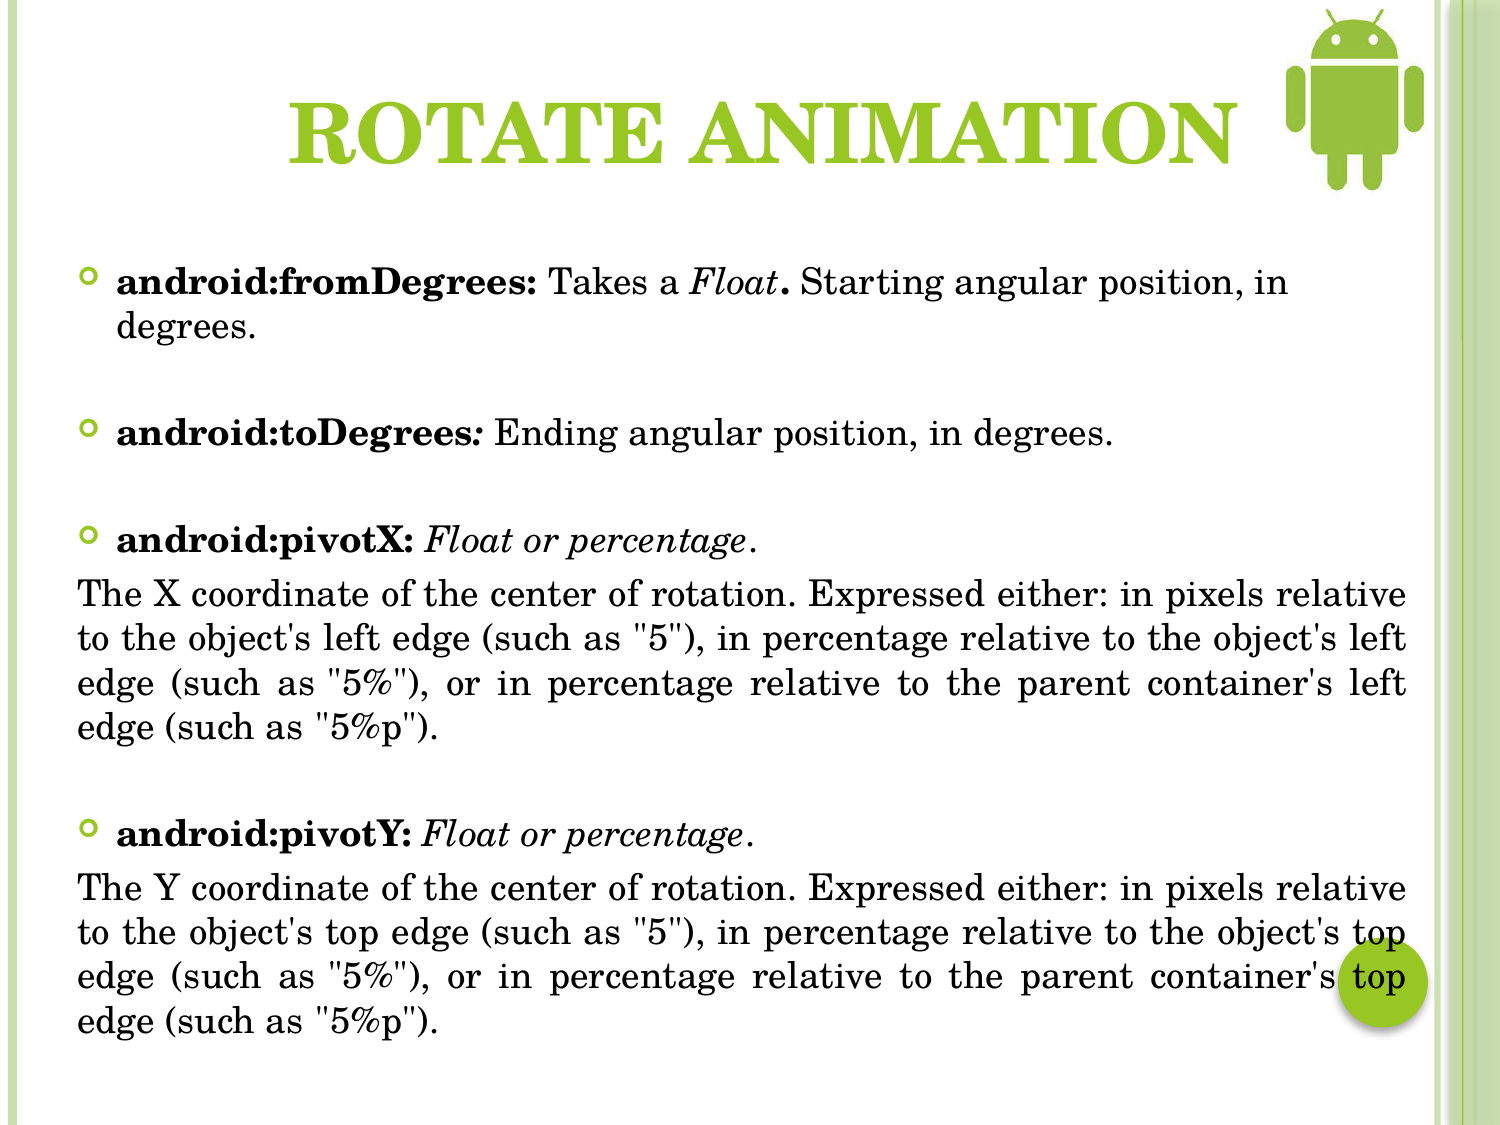

# Rotate Animation
android:fromDegrees: Takes a Float. Starting angular position, in degrees.

android:toDegrees: Ending angular position, in degrees.

android:pivotX: Float or percentage.
The X coordinate of the center of rotation. Expressed either: in pixels relative to the object's left edge (such as "5"), in percentage relative to the object's left edge (such as "5%"), or in percentage relative to the parent container's left edge (such as "5%p").

android:pivotY: Float or percentage.
The Y coordinate of the center of rotation. Expressed either: in pixels relative to the object's top edge (such as "5"), in percentage relative to the object's top edge (such as "5%"), or in percentage relative to the parent container's top edge (such as "5%p").